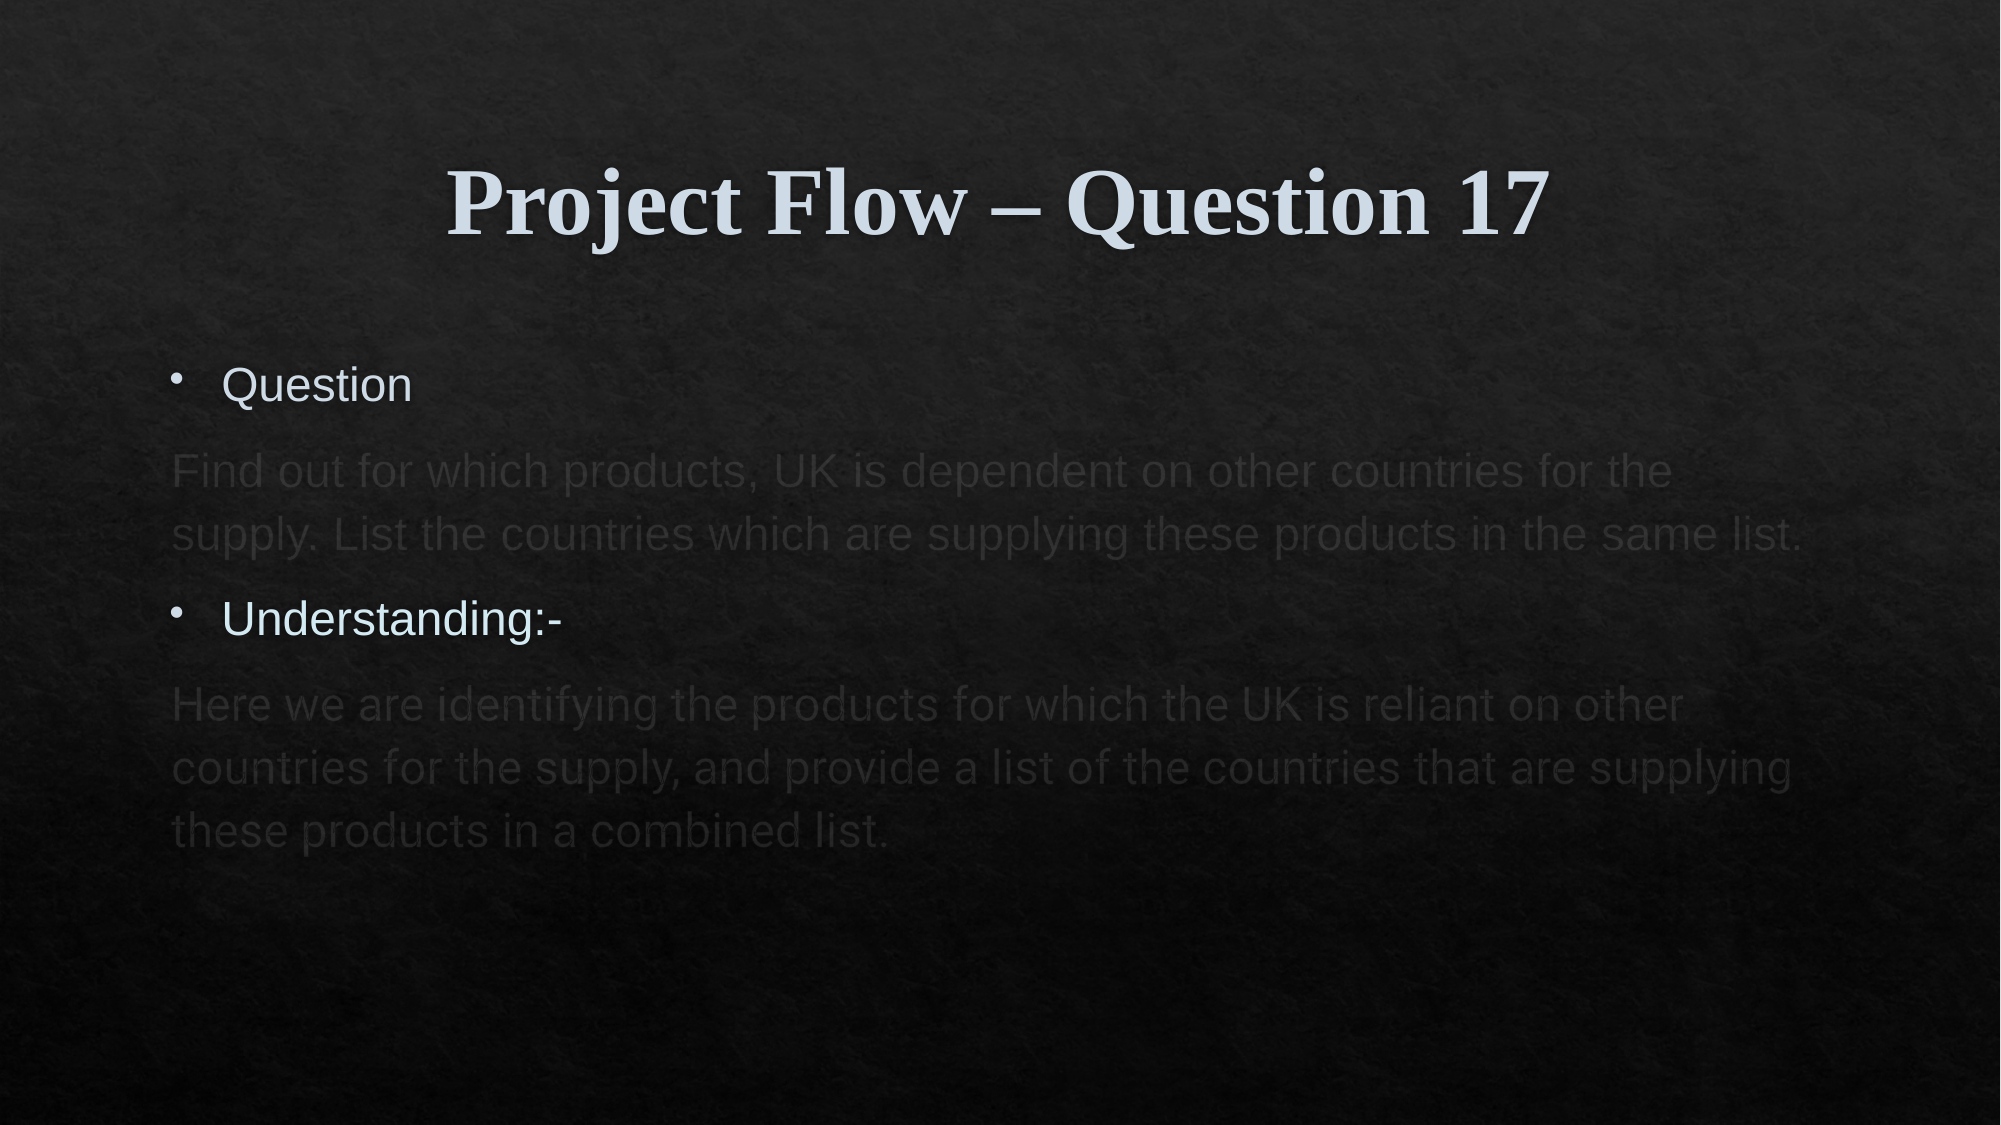

# Project Flow – Question 17
Question
Find out for which products, UK is dependent on other countries for the supply. List the countries which are supplying these products in the same list.
Understanding:-
Here we are identifying the products for which the UK is reliant on other countries for the supply, and provide a list of the countries that are supplying these products in a combined list.